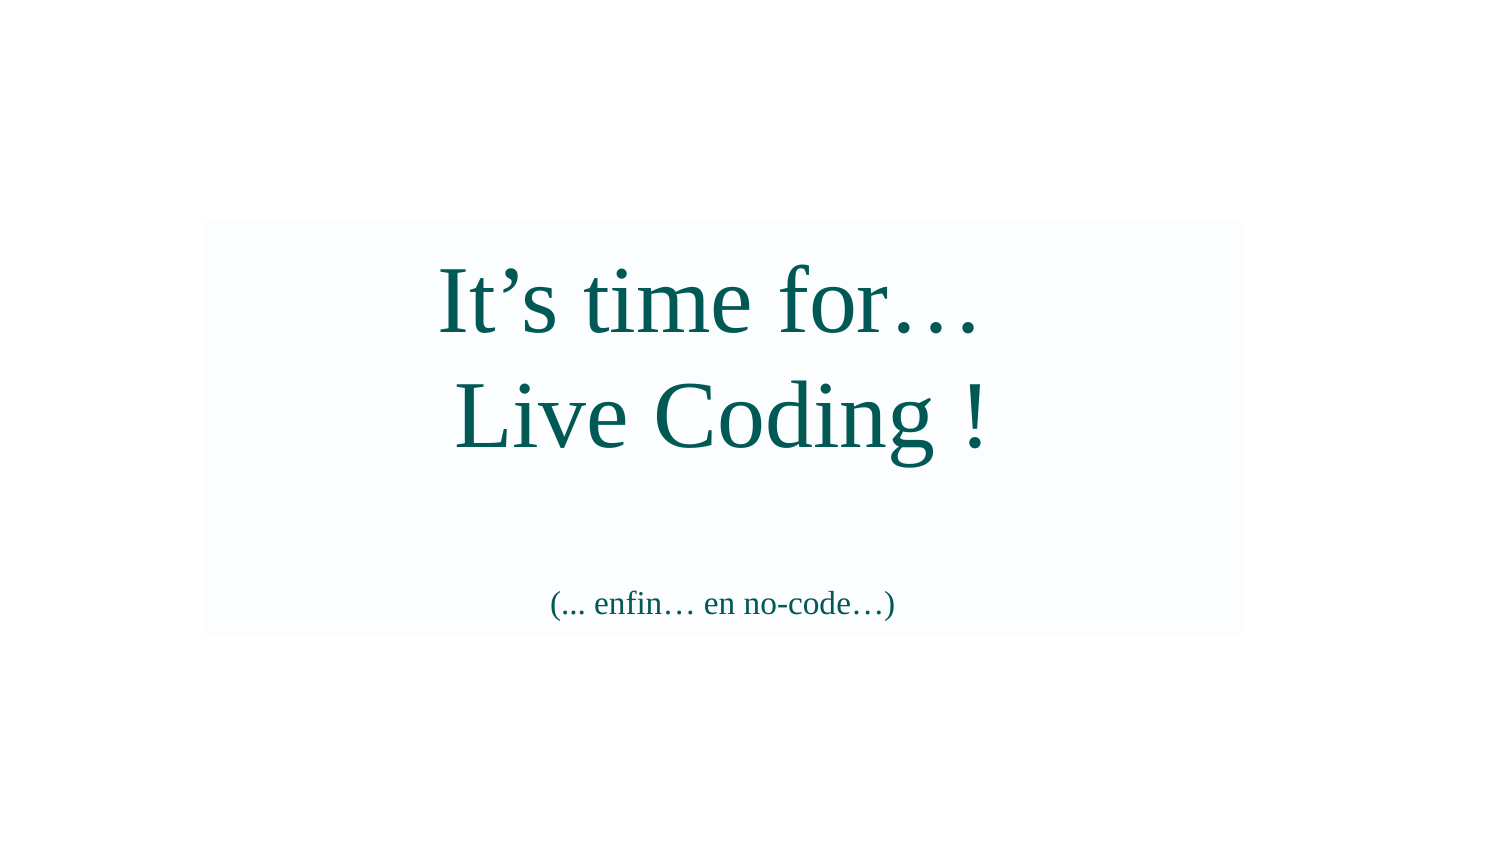

It’s time for…
Live Coding !

(... enfin… en no-code…)